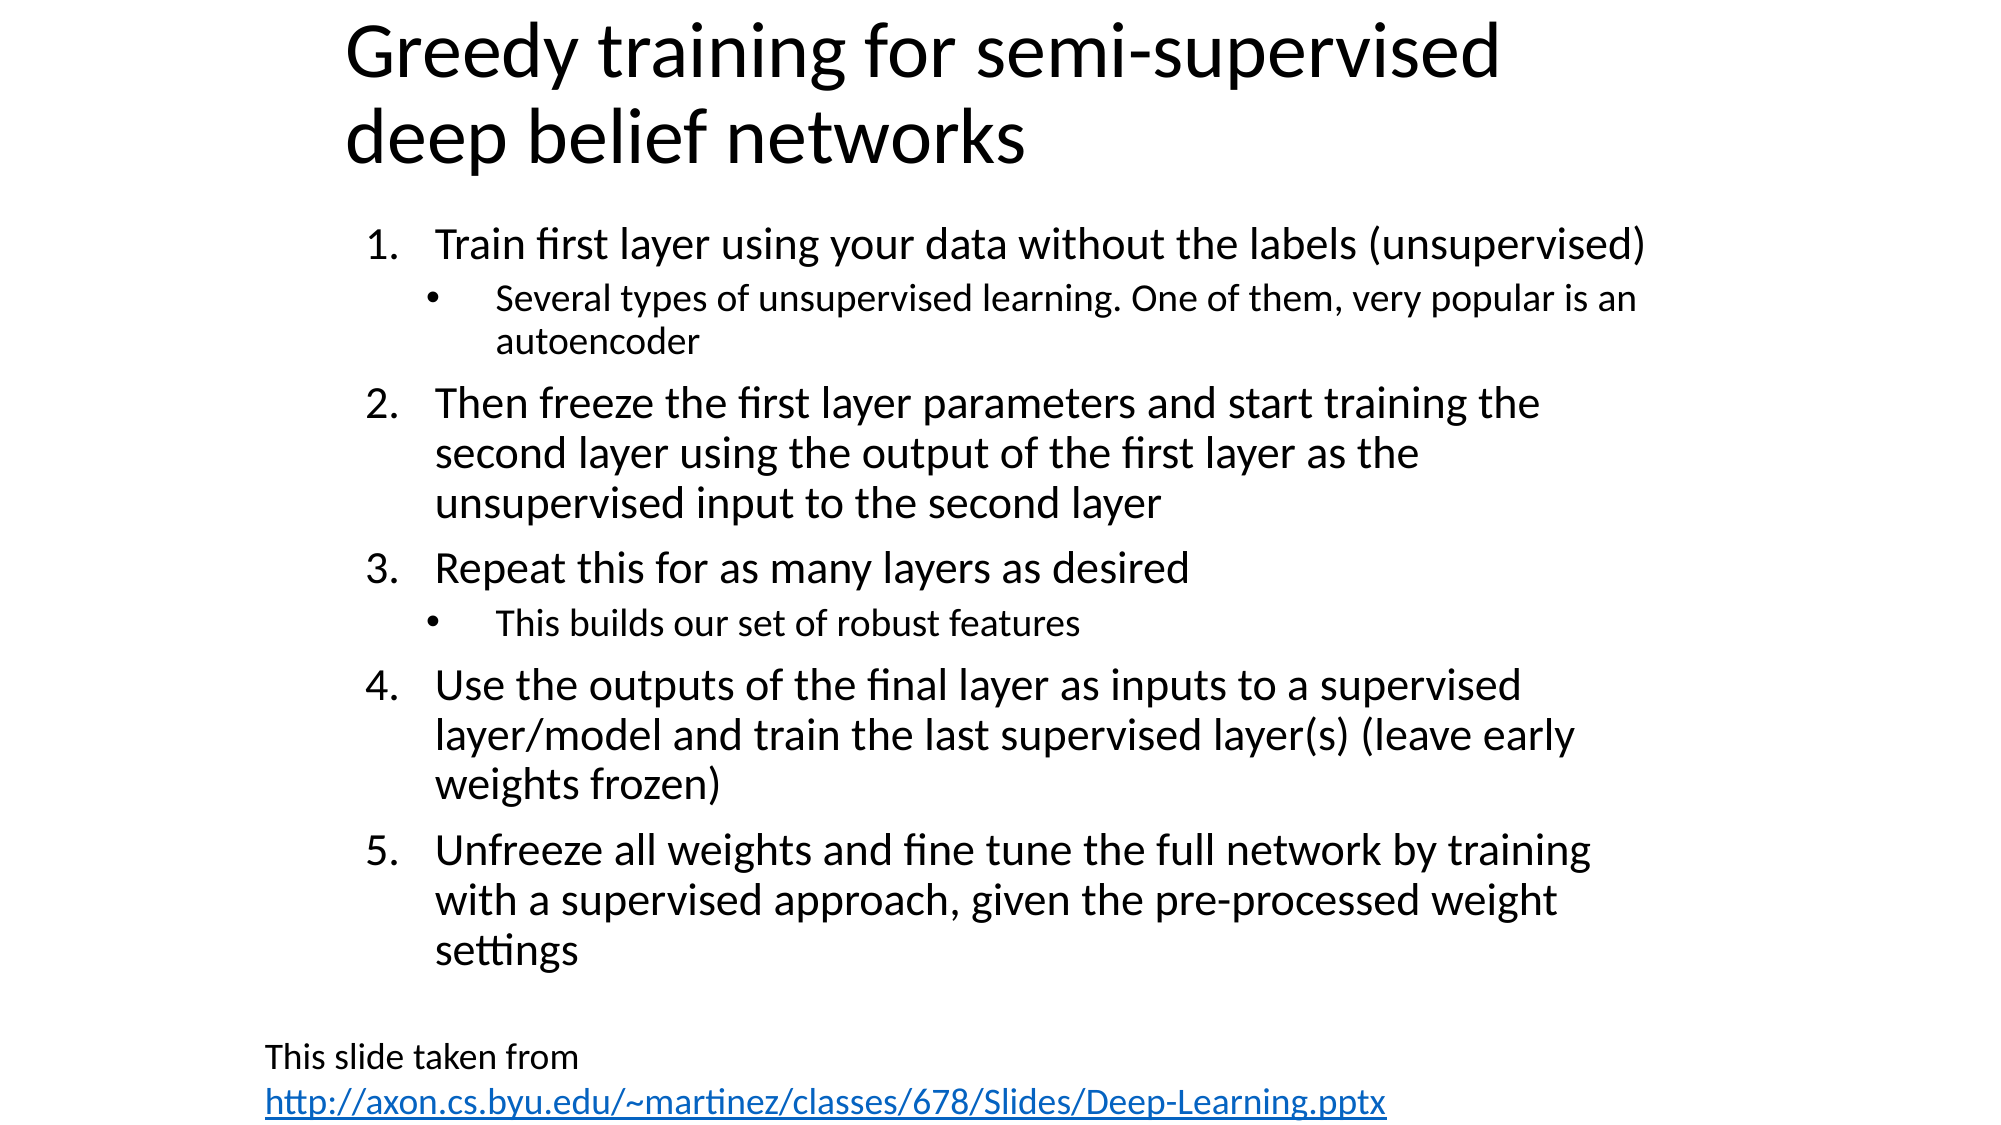

# Greedy training for semi-supervised deep belief networks
Train first layer using your data without the labels (unsupervised)
Several types of unsupervised learning. One of them, very popular is an autoencoder
Then freeze the first layer parameters and start training the second layer using the output of the first layer as the unsupervised input to the second layer
Repeat this for as many layers as desired
This builds our set of robust features
Use the outputs of the final layer as inputs to a supervised layer/model and train the last supervised layer(s) (leave early weights frozen)
Unfreeze all weights and fine tune the full network by training with a supervised approach, given the pre-processed weight settings

This slide taken from http://axon.cs.byu.edu/~martinez/classes/678/Slides/Deep-Learning.pptx